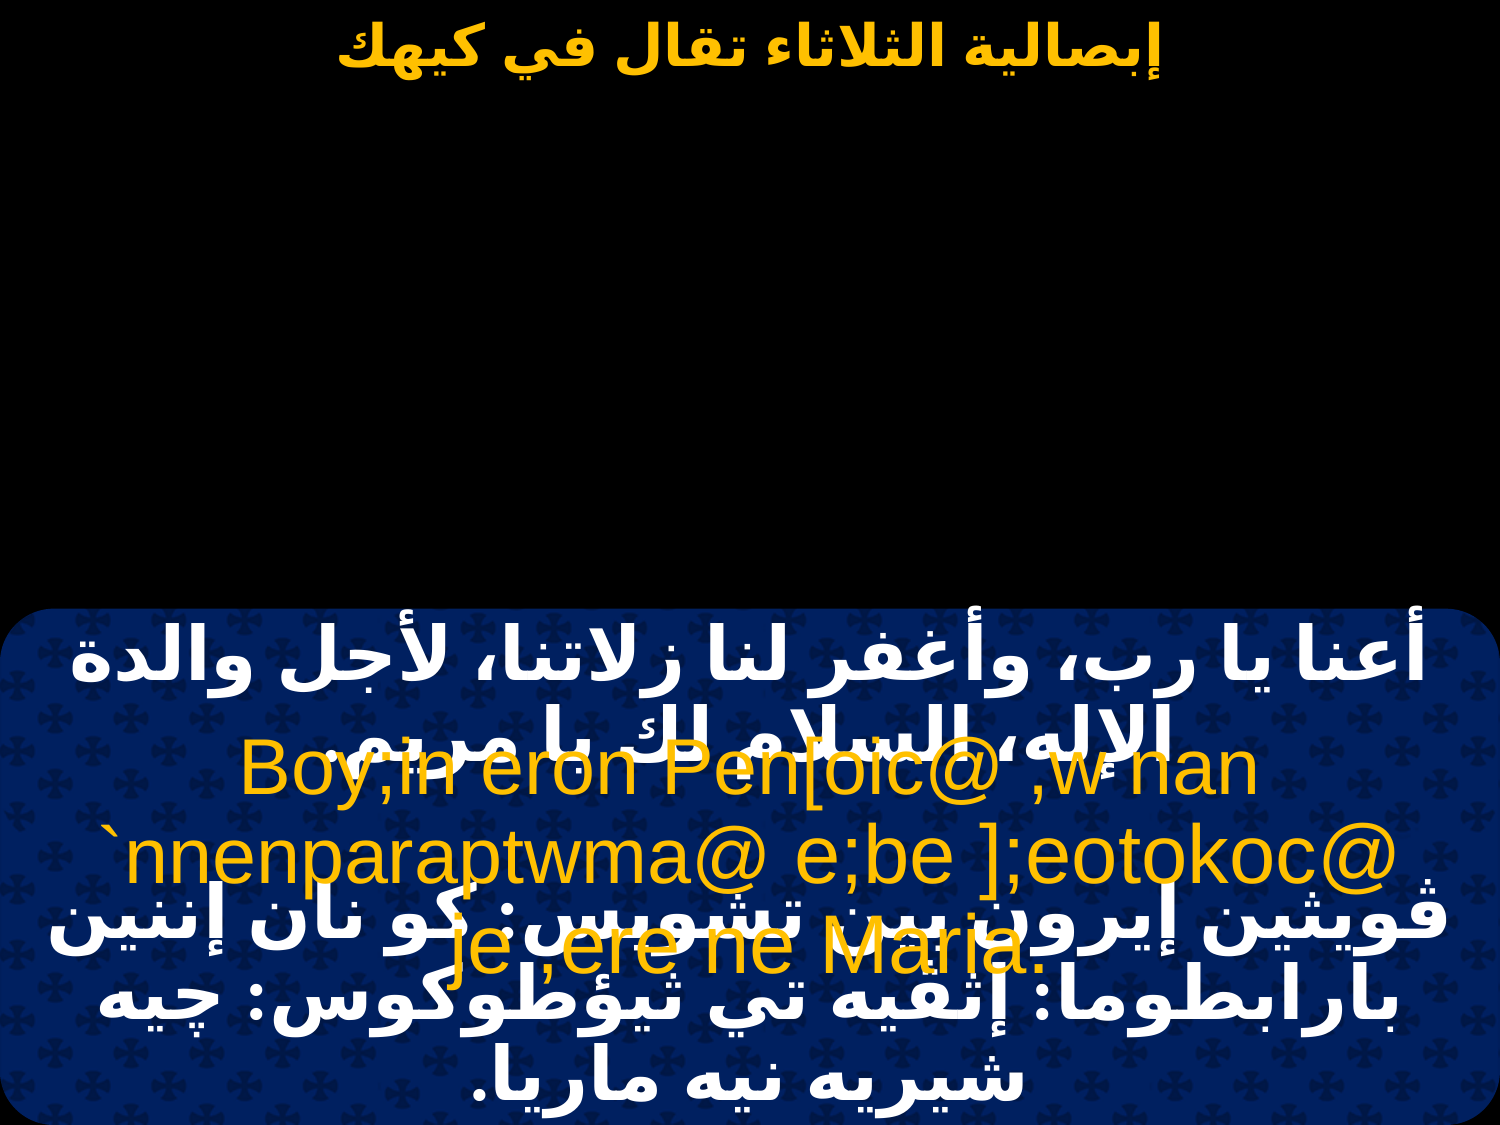

#
أعنا يا رب، وأغفر لنا زلاتنا، لأجل والدة الإله، السلام لك يا مريم.
Boy;in eron Pen[oic@ ,w nan `nnenparaptwma@ e;be ];eotokoc@ je ,ere ne Maria.
ڤويثين إيرون بين تشويس: كو نان إننين بارابطوما: إثڤيه تي ثيؤطوكوس: چيه شيريه نيه ماريا.